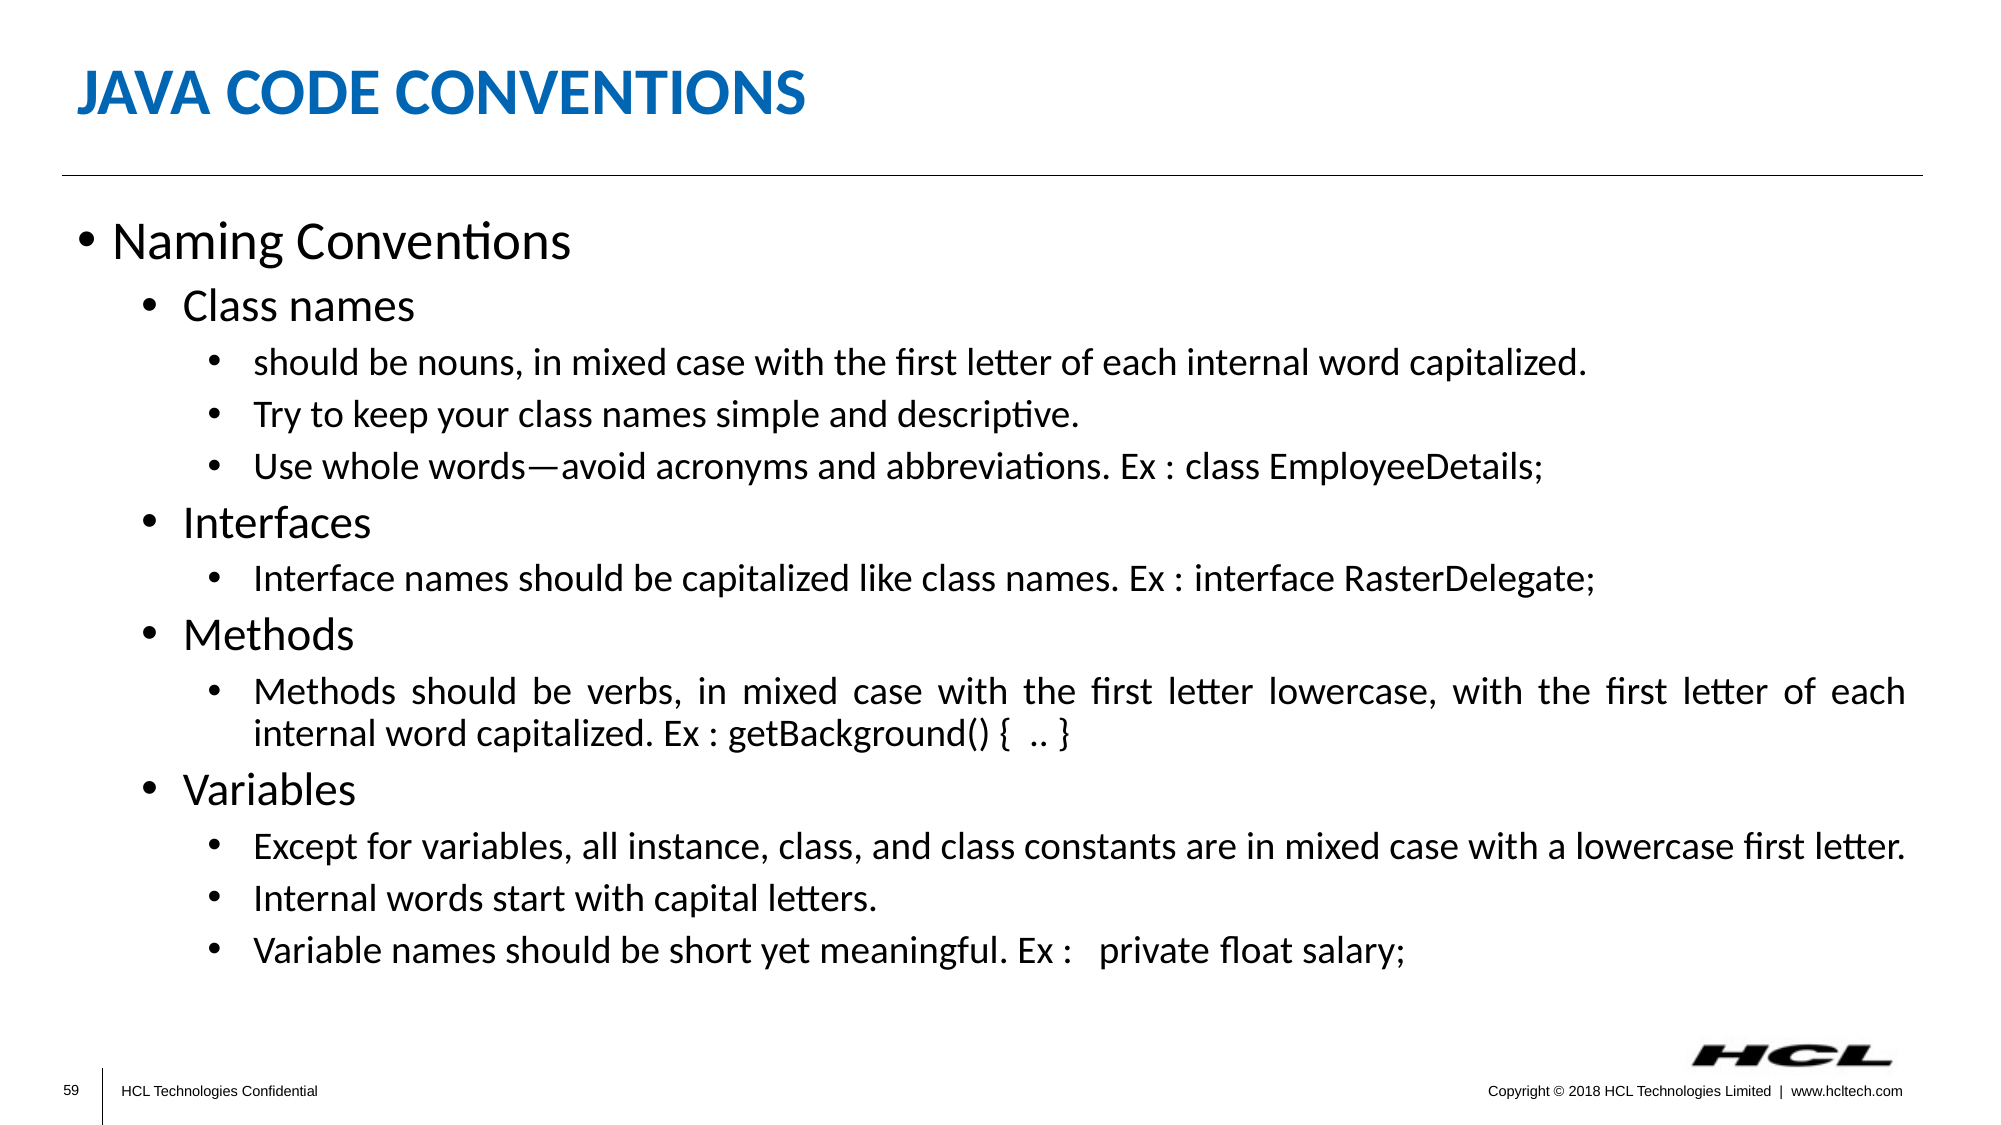

# Java Code Conventions
Naming Conventions
Class names
should be nouns, in mixed case with the first letter of each internal word capitalized.
Try to keep your class names simple and descriptive.
Use whole words—avoid acronyms and abbreviations. Ex : class EmployeeDetails;
Interfaces
Interface names should be capitalized like class names. Ex : interface RasterDelegate;
Methods
Methods should be verbs, in mixed case with the first letter lowercase, with the first letter of each internal word capitalized. Ex : getBackground() {  .. }
Variables
Except for variables, all instance, class, and class constants are in mixed case with a lowercase first letter.
Internal words start with capital letters.
Variable names should be short yet meaningful. Ex :   private float salary;